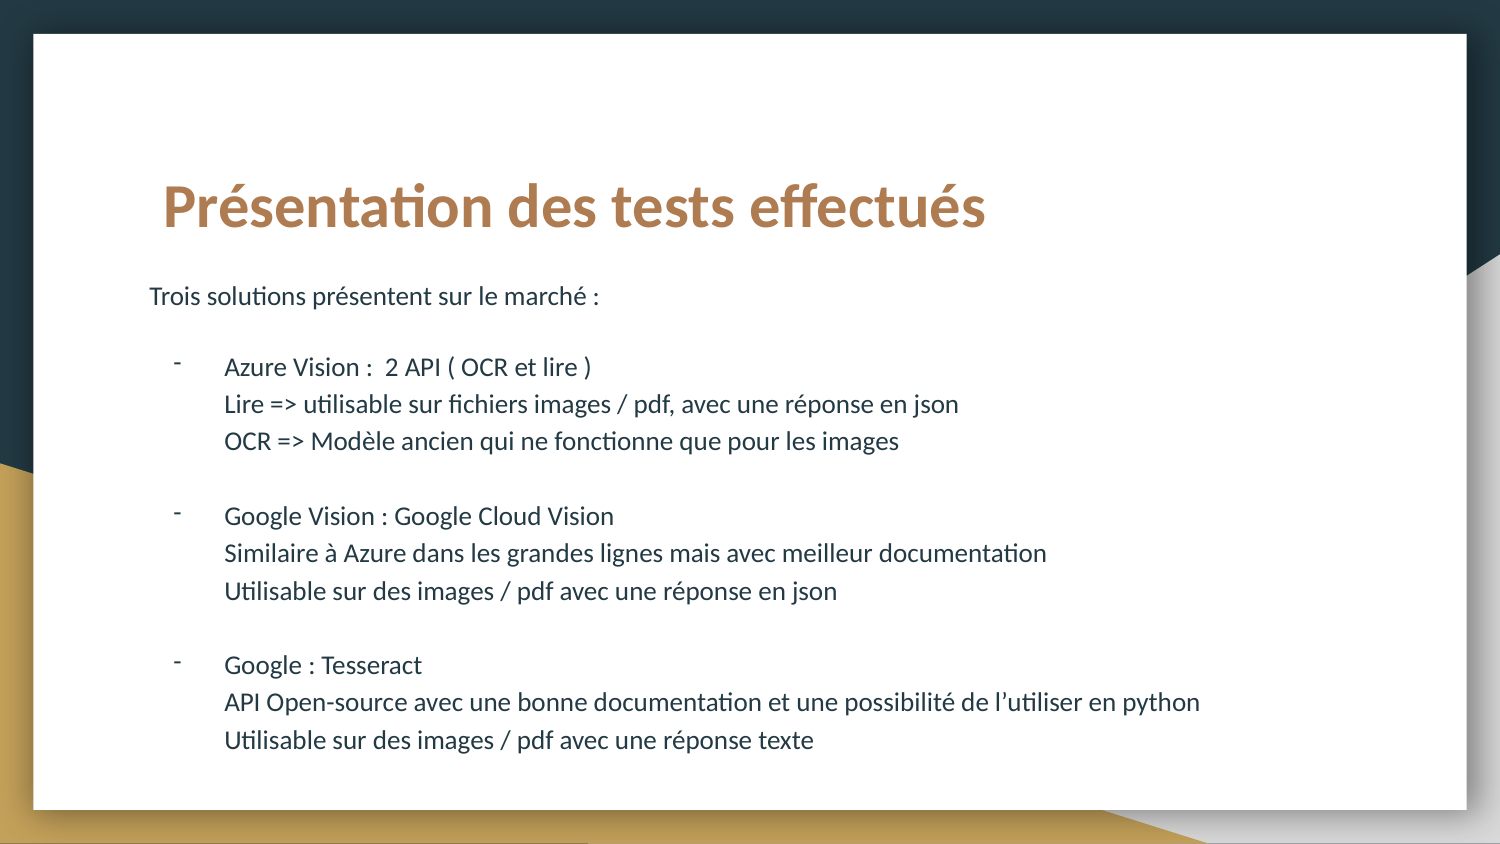

# Présentation des tests effectués
Trois solutions présentent sur le marché :
Azure Vision :  2 API ( OCR et lire )
Lire => utilisable sur fichiers images / pdf, avec une réponse en json
OCR => Modèle ancien qui ne fonctionne que pour les images
Google Vision : Google Cloud Vision
Similaire à Azure dans les grandes lignes mais avec meilleur documentation
Utilisable sur des images / pdf avec une réponse en json
Google : Tesseract
API Open-source avec une bonne documentation et une possibilité de l’utiliser en python
Utilisable sur des images / pdf avec une réponse texte